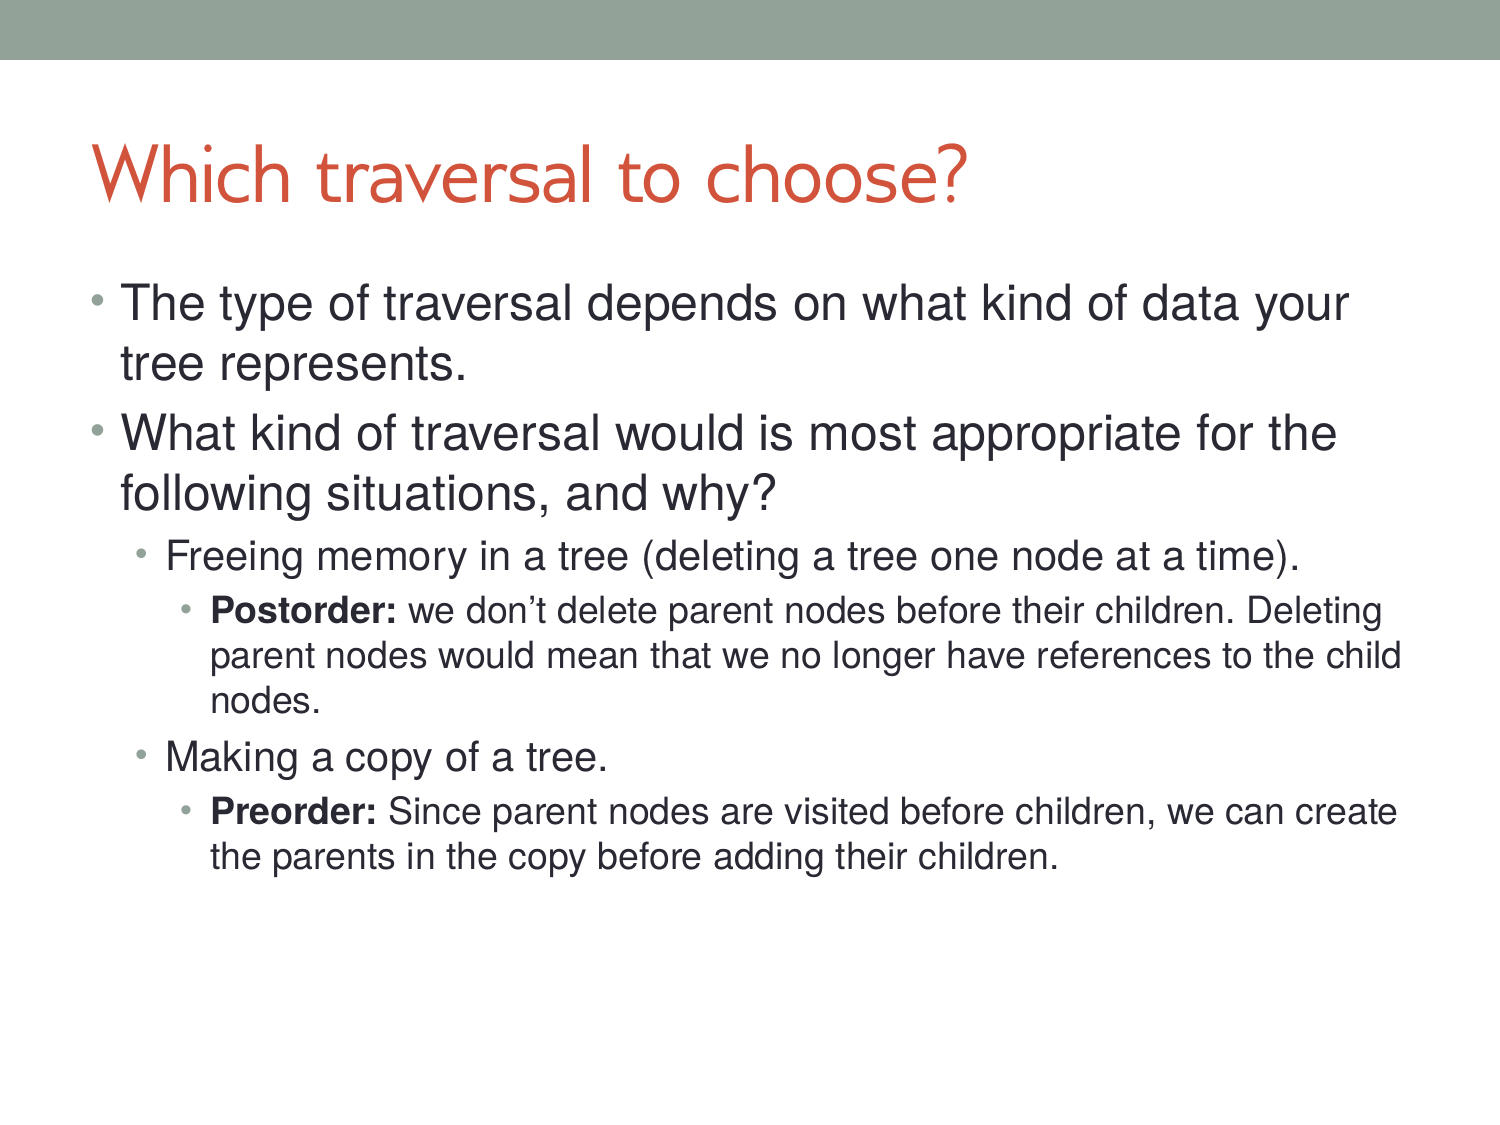

# Which traversal to choose?
The type of traversal depends on what kind of data your tree represents.
What kind of traversal would is most appropriate for the following situations, and why?
Freeing memory in a tree (deleting a tree one node at a time).
Postorder: we don’t delete parent nodes before their children. Deleting parent nodes would mean that we no longer have references to the child nodes.
Making a copy of a tree.
Preorder: Since parent nodes are visited before children, we can create the parents in the copy before adding their children.